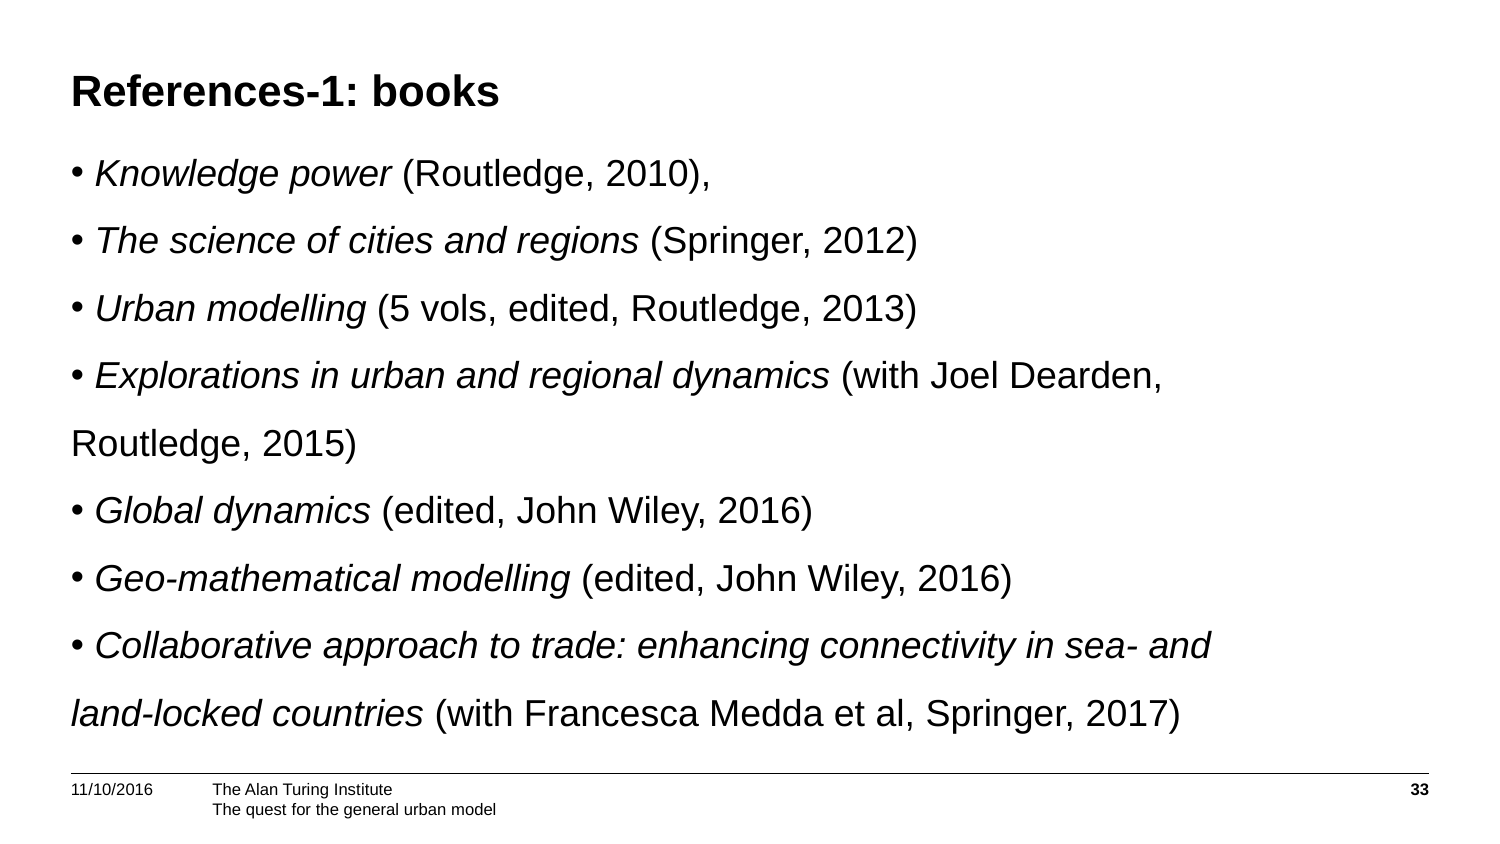

# References-1: books
 Knowledge power (Routledge, 2010),
 The science of cities and regions (Springer, 2012)
 Urban modelling (5 vols, edited, Routledge, 2013)
 Explorations in urban and regional dynamics (with Joel Dearden, Routledge, 2015)
 Global dynamics (edited, John Wiley, 2016)
 Geo-mathematical modelling (edited, John Wiley, 2016)
 Collaborative approach to trade: enhancing connectivity in sea- and land-locked countries (with Francesca Medda et al, Springer, 2017)

11/10/2016
33
The quest for the general urban model